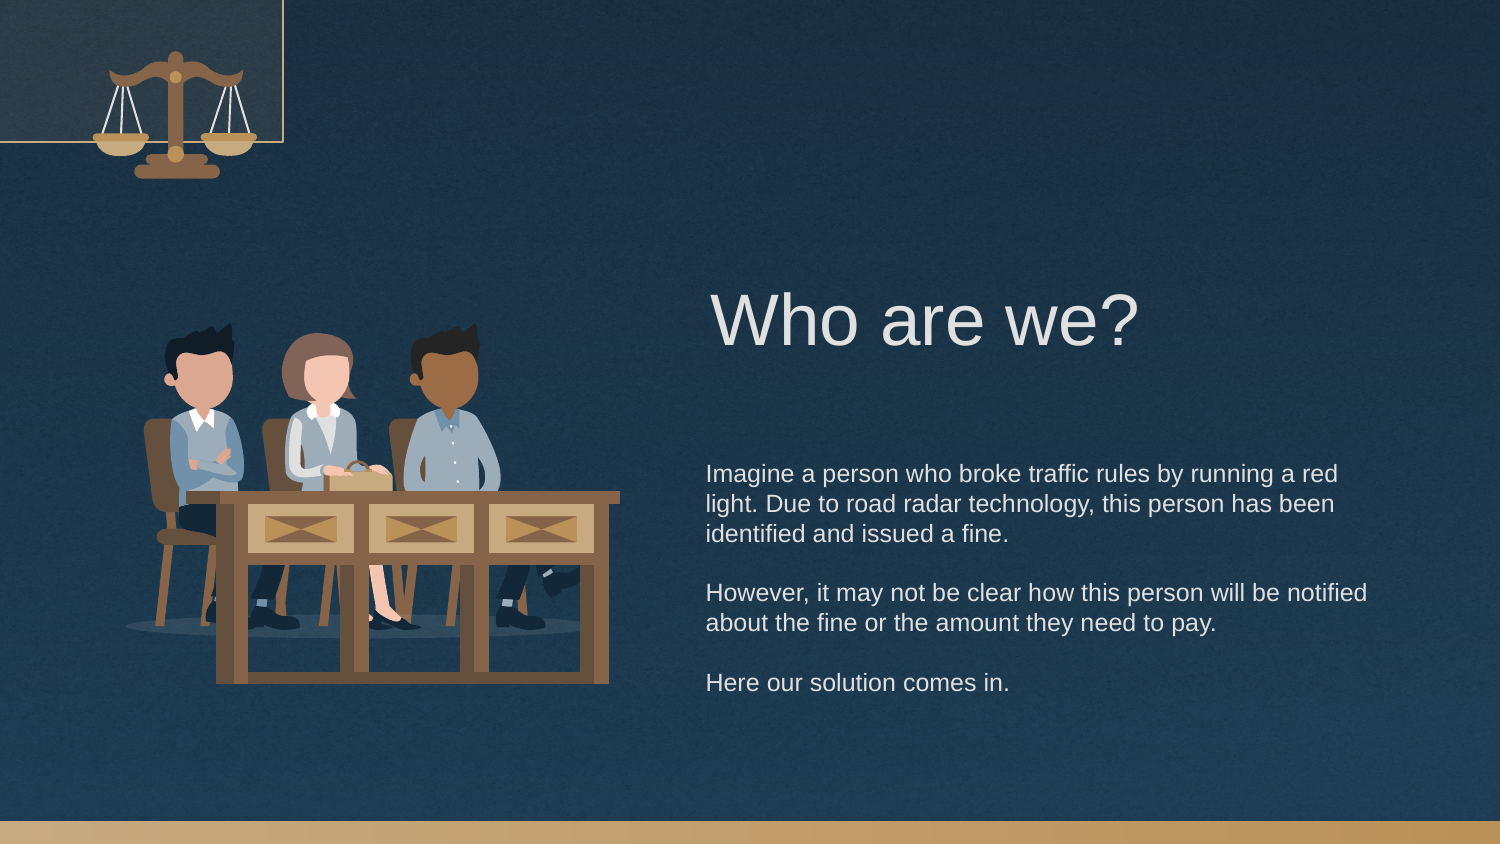

# Who are we?

Imagine a person who broke traffic rules by running a red light. Due to road radar technology, this person has been identified and issued a fine.

However, it may not be clear how this person will be notified about the fine or the amount they need to pay.

Here our solution comes in.